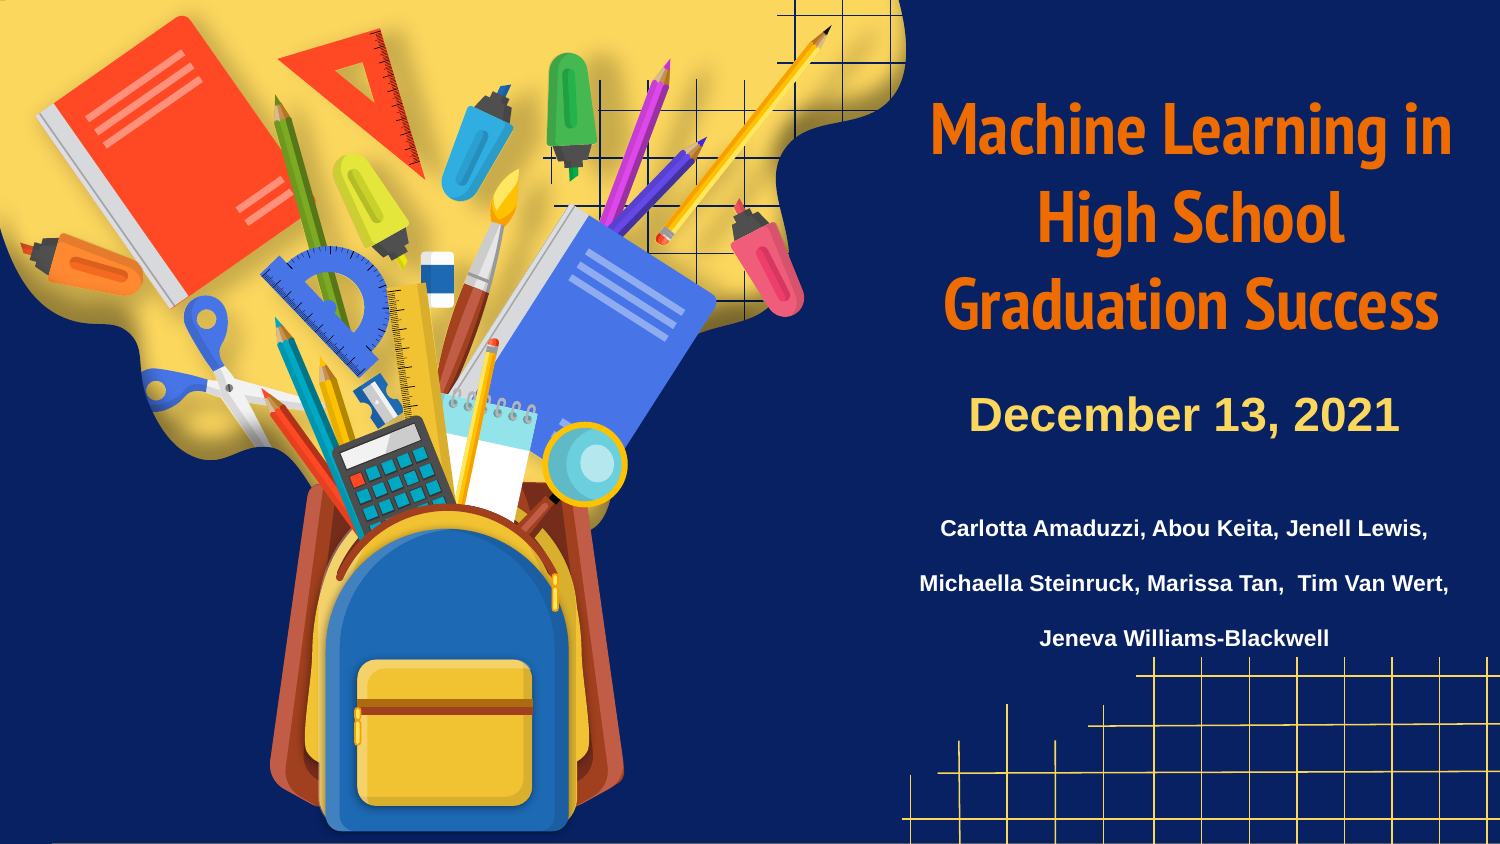

Machine Learning in High School Graduation Success

# December 13, 2021

Carlotta Amaduzzi, Abou Keita, Jenell Lewis,
 Michaella Steinruck, Marissa Tan,  Tim Van Wert,
Jeneva Williams-Blackwell